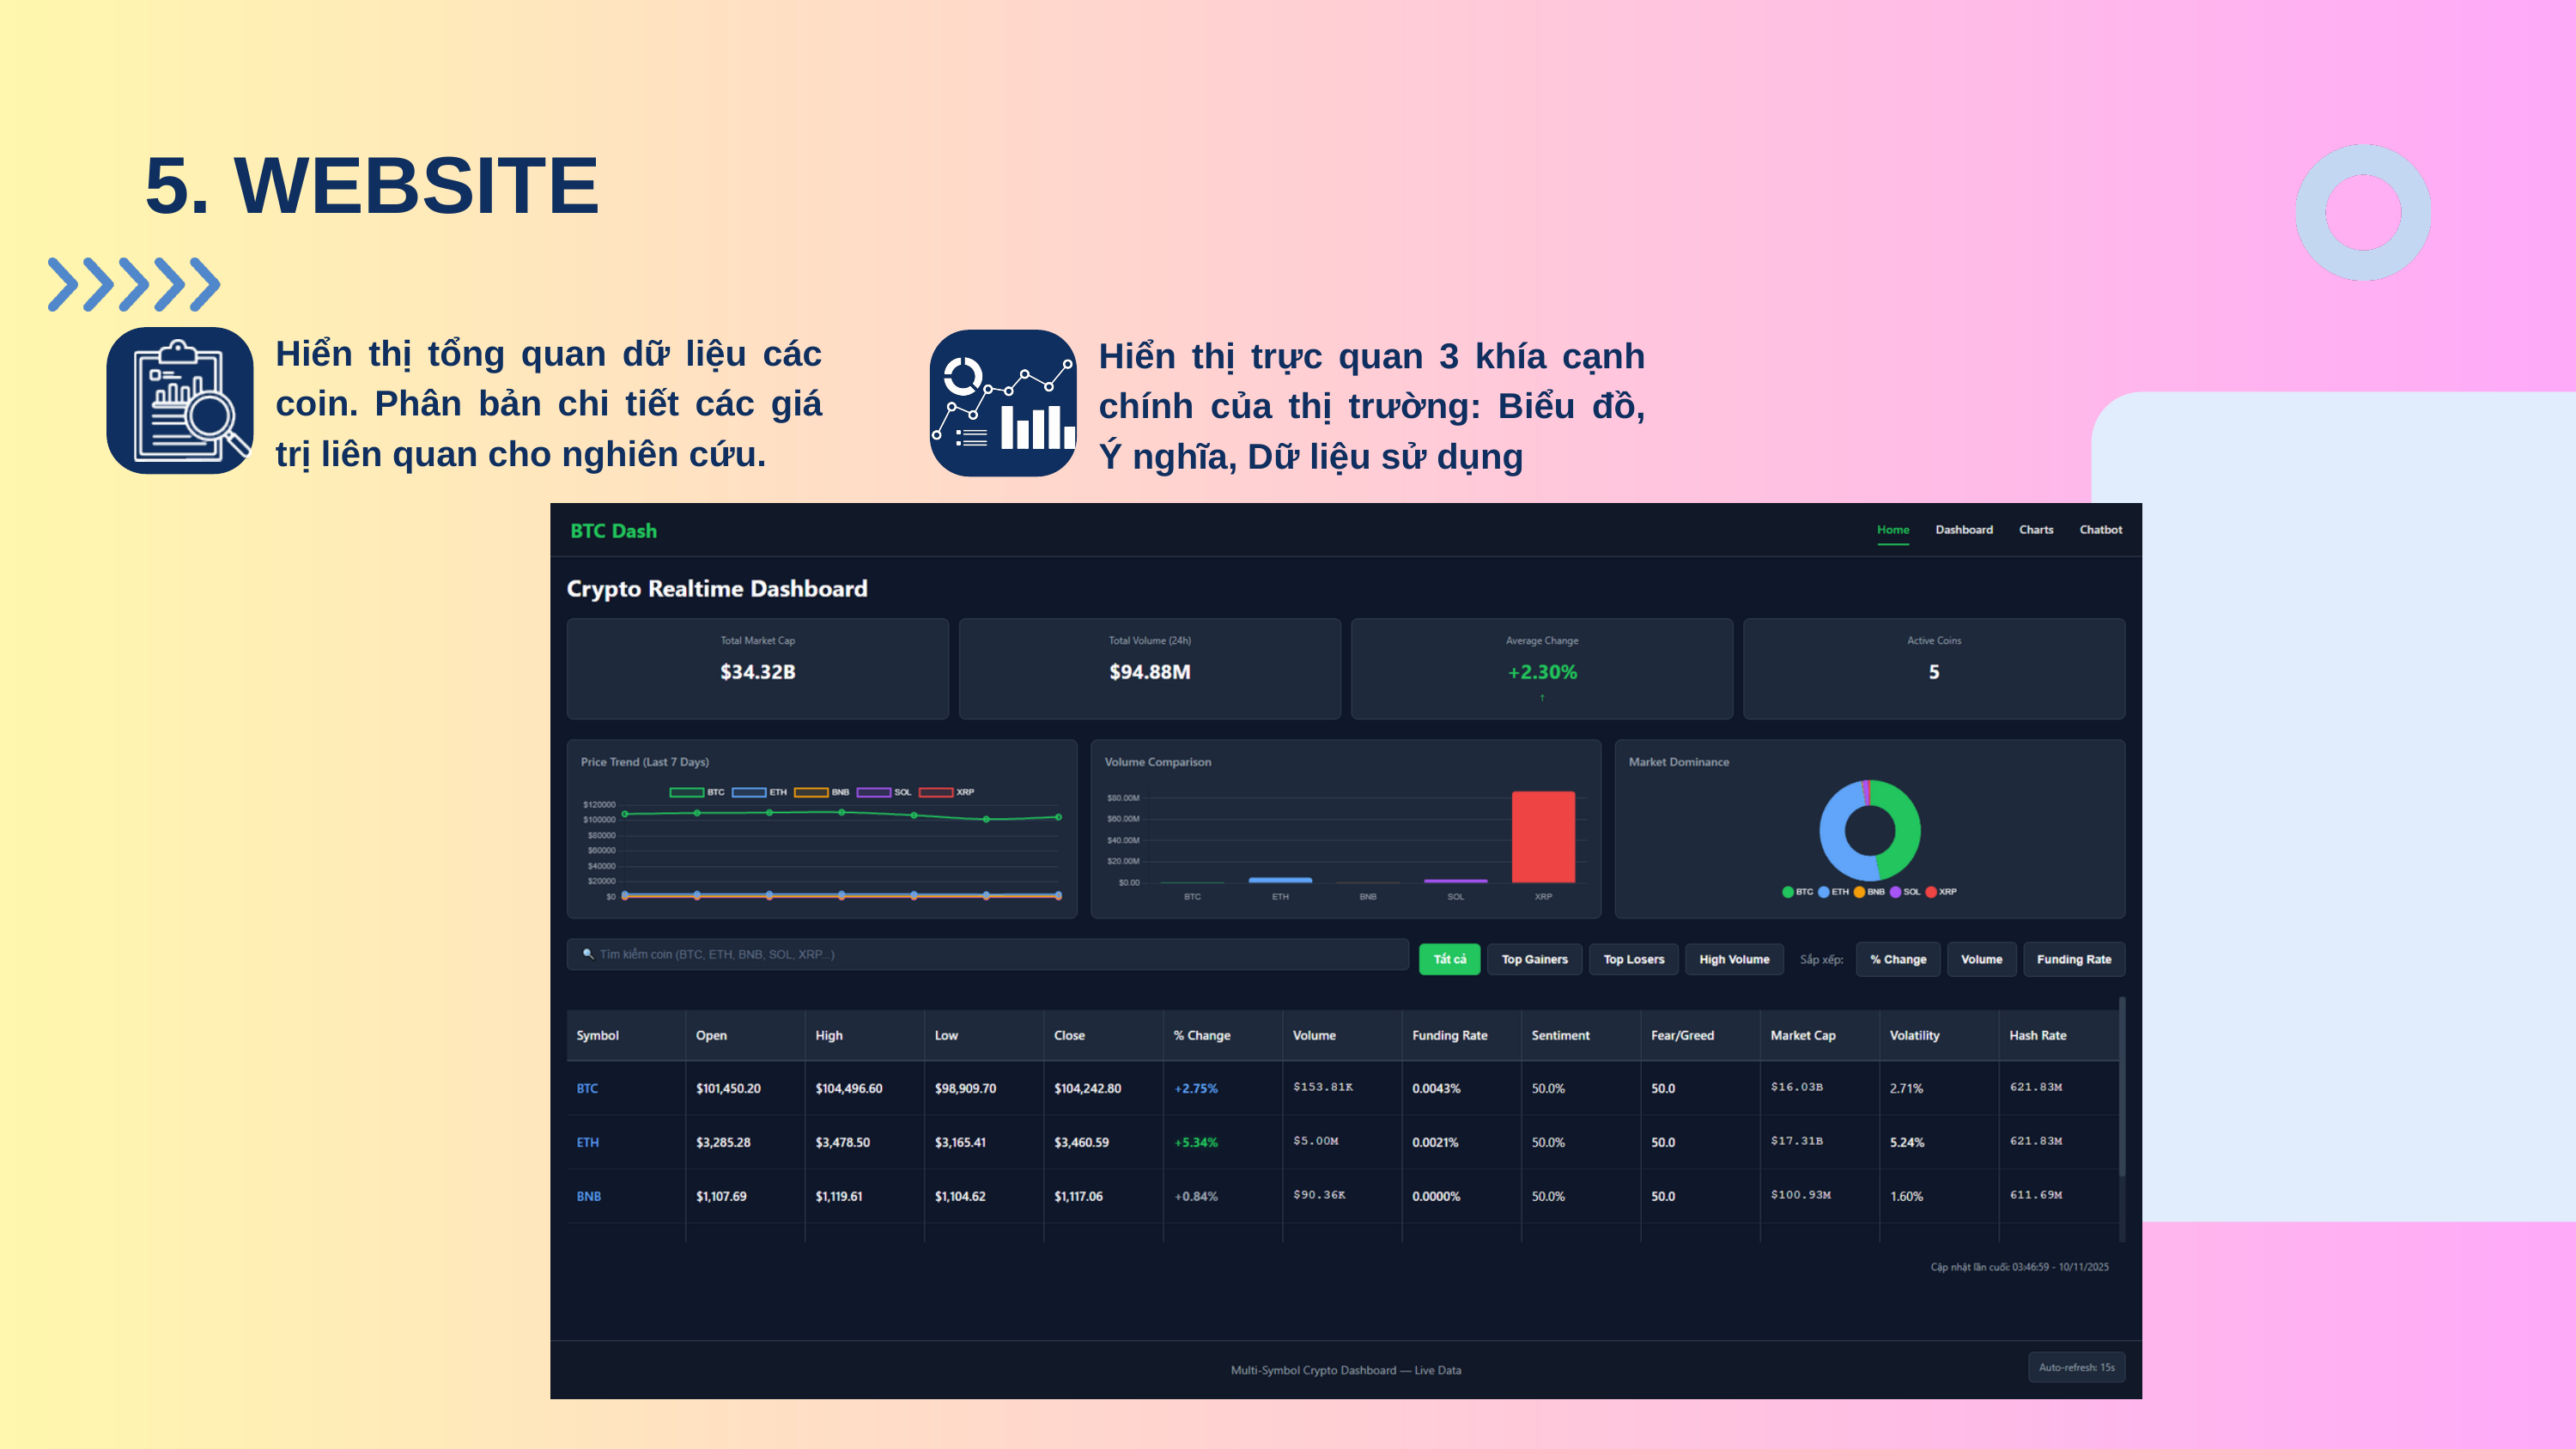

5. WEBSITE

Hiển thị tổng quan dữ liệu các coin. Phân bản chi tiết các giá trị liên quan cho nghiên cứu.
Hiển thị trực quan 3 khía cạnh chính của thị trường: Biểu đồ, Ý nghĩa, Dữ liệu sử dụng